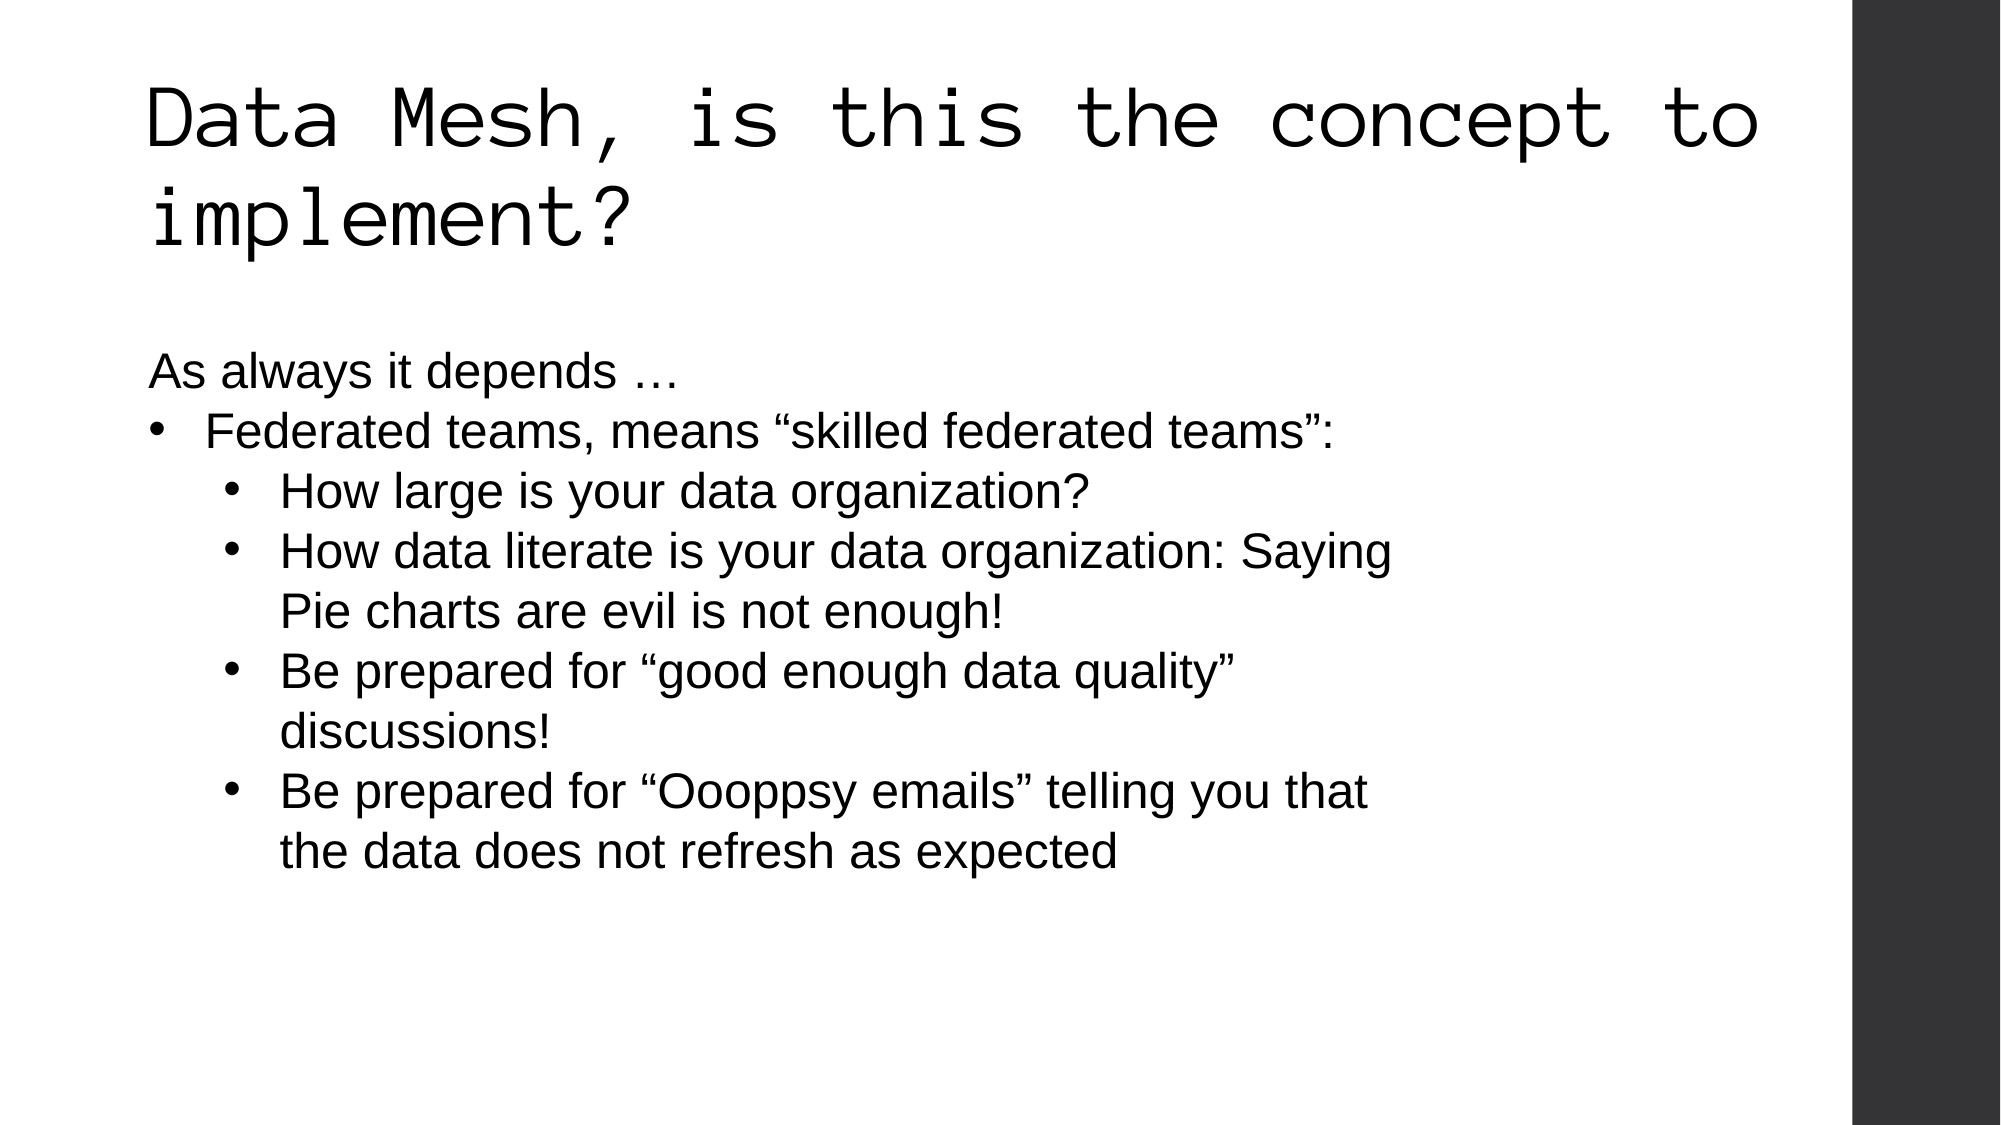

# Data Mesh, is this the concept to implement?
As always it depends …
Federated teams, means “skilled federated teams”:
How large is your data organization?
How data literate is your data organization: Saying Pie charts are evil is not enough!
Be prepared for “good enough data quality” discussions!
Be prepared for “Oooppsy emails” telling you that the data does not refresh as expected